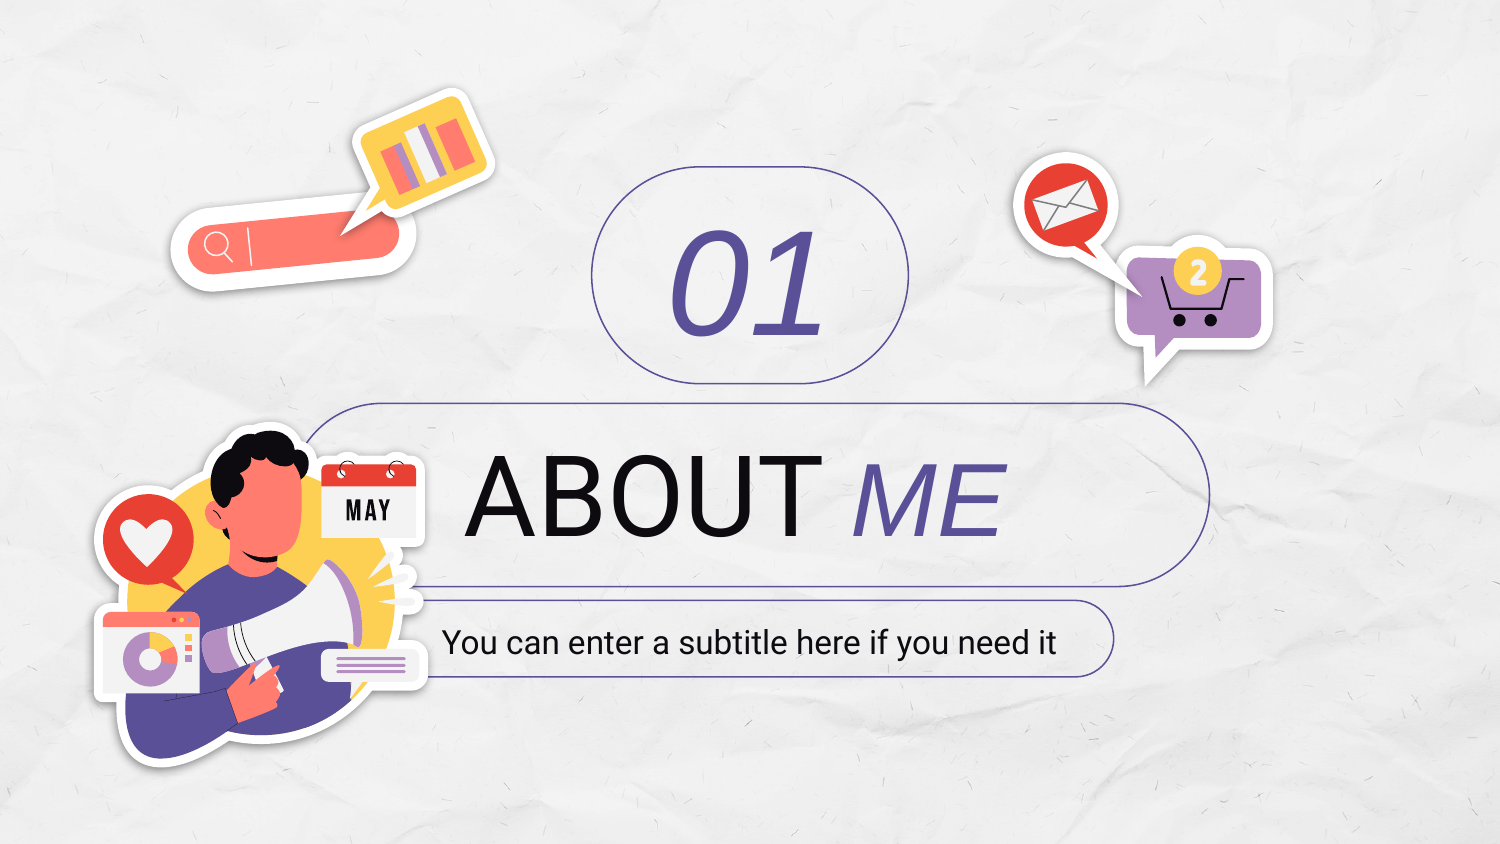

01

# ABOUT ME

You can enter a subtitle here if you need it